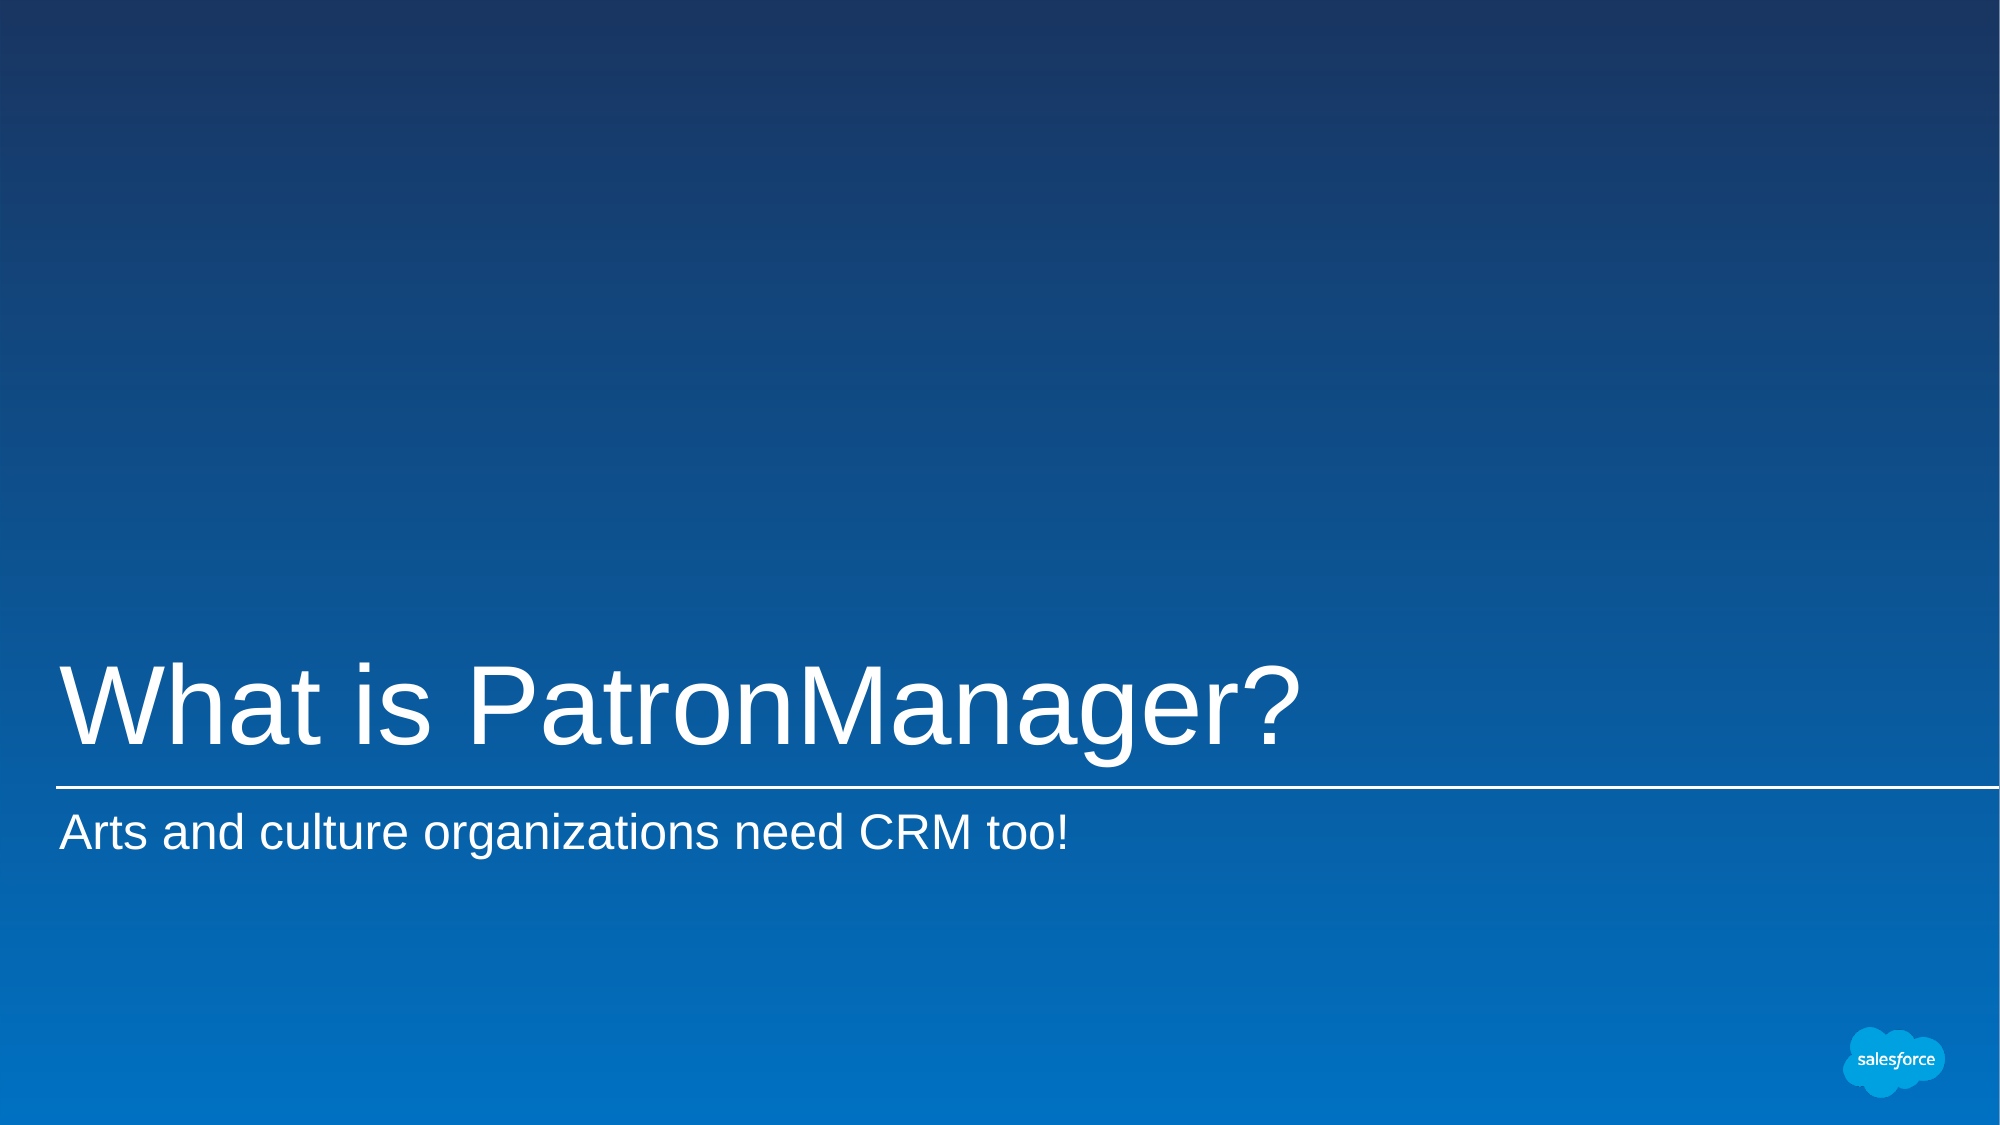

# What is PatronManager?
Arts and culture organizations need CRM too!